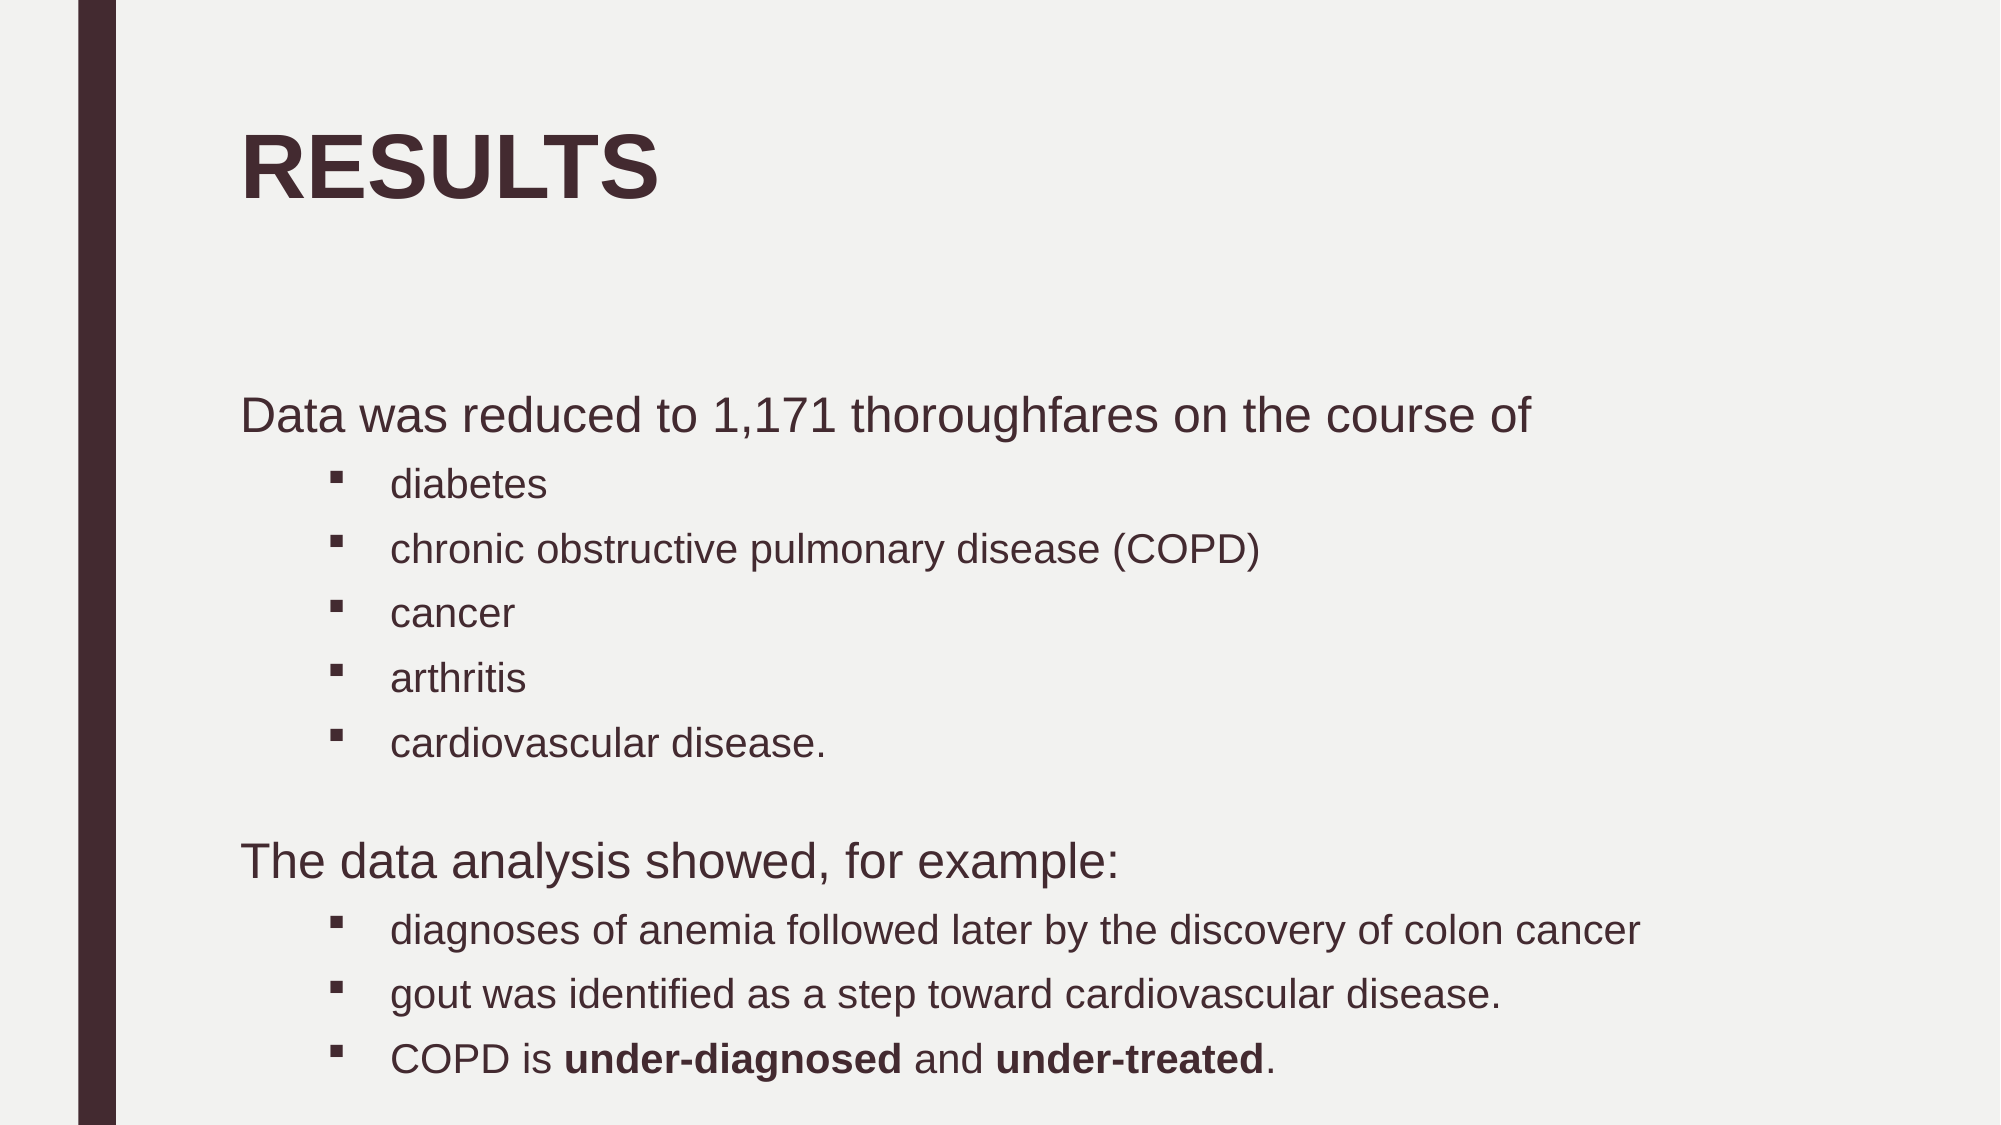

# RESULTS
Data was reduced to 1,171 thoroughfares on the course of
diabetes
chronic obstructive pulmonary disease (COPD)
cancer
arthritis
cardiovascular disease.

The data analysis showed, for example:
diagnoses of anemia followed later by the discovery of colon cancer
gout was identified as a step toward cardiovascular disease.
COPD is under-diagnosed and under-treated.